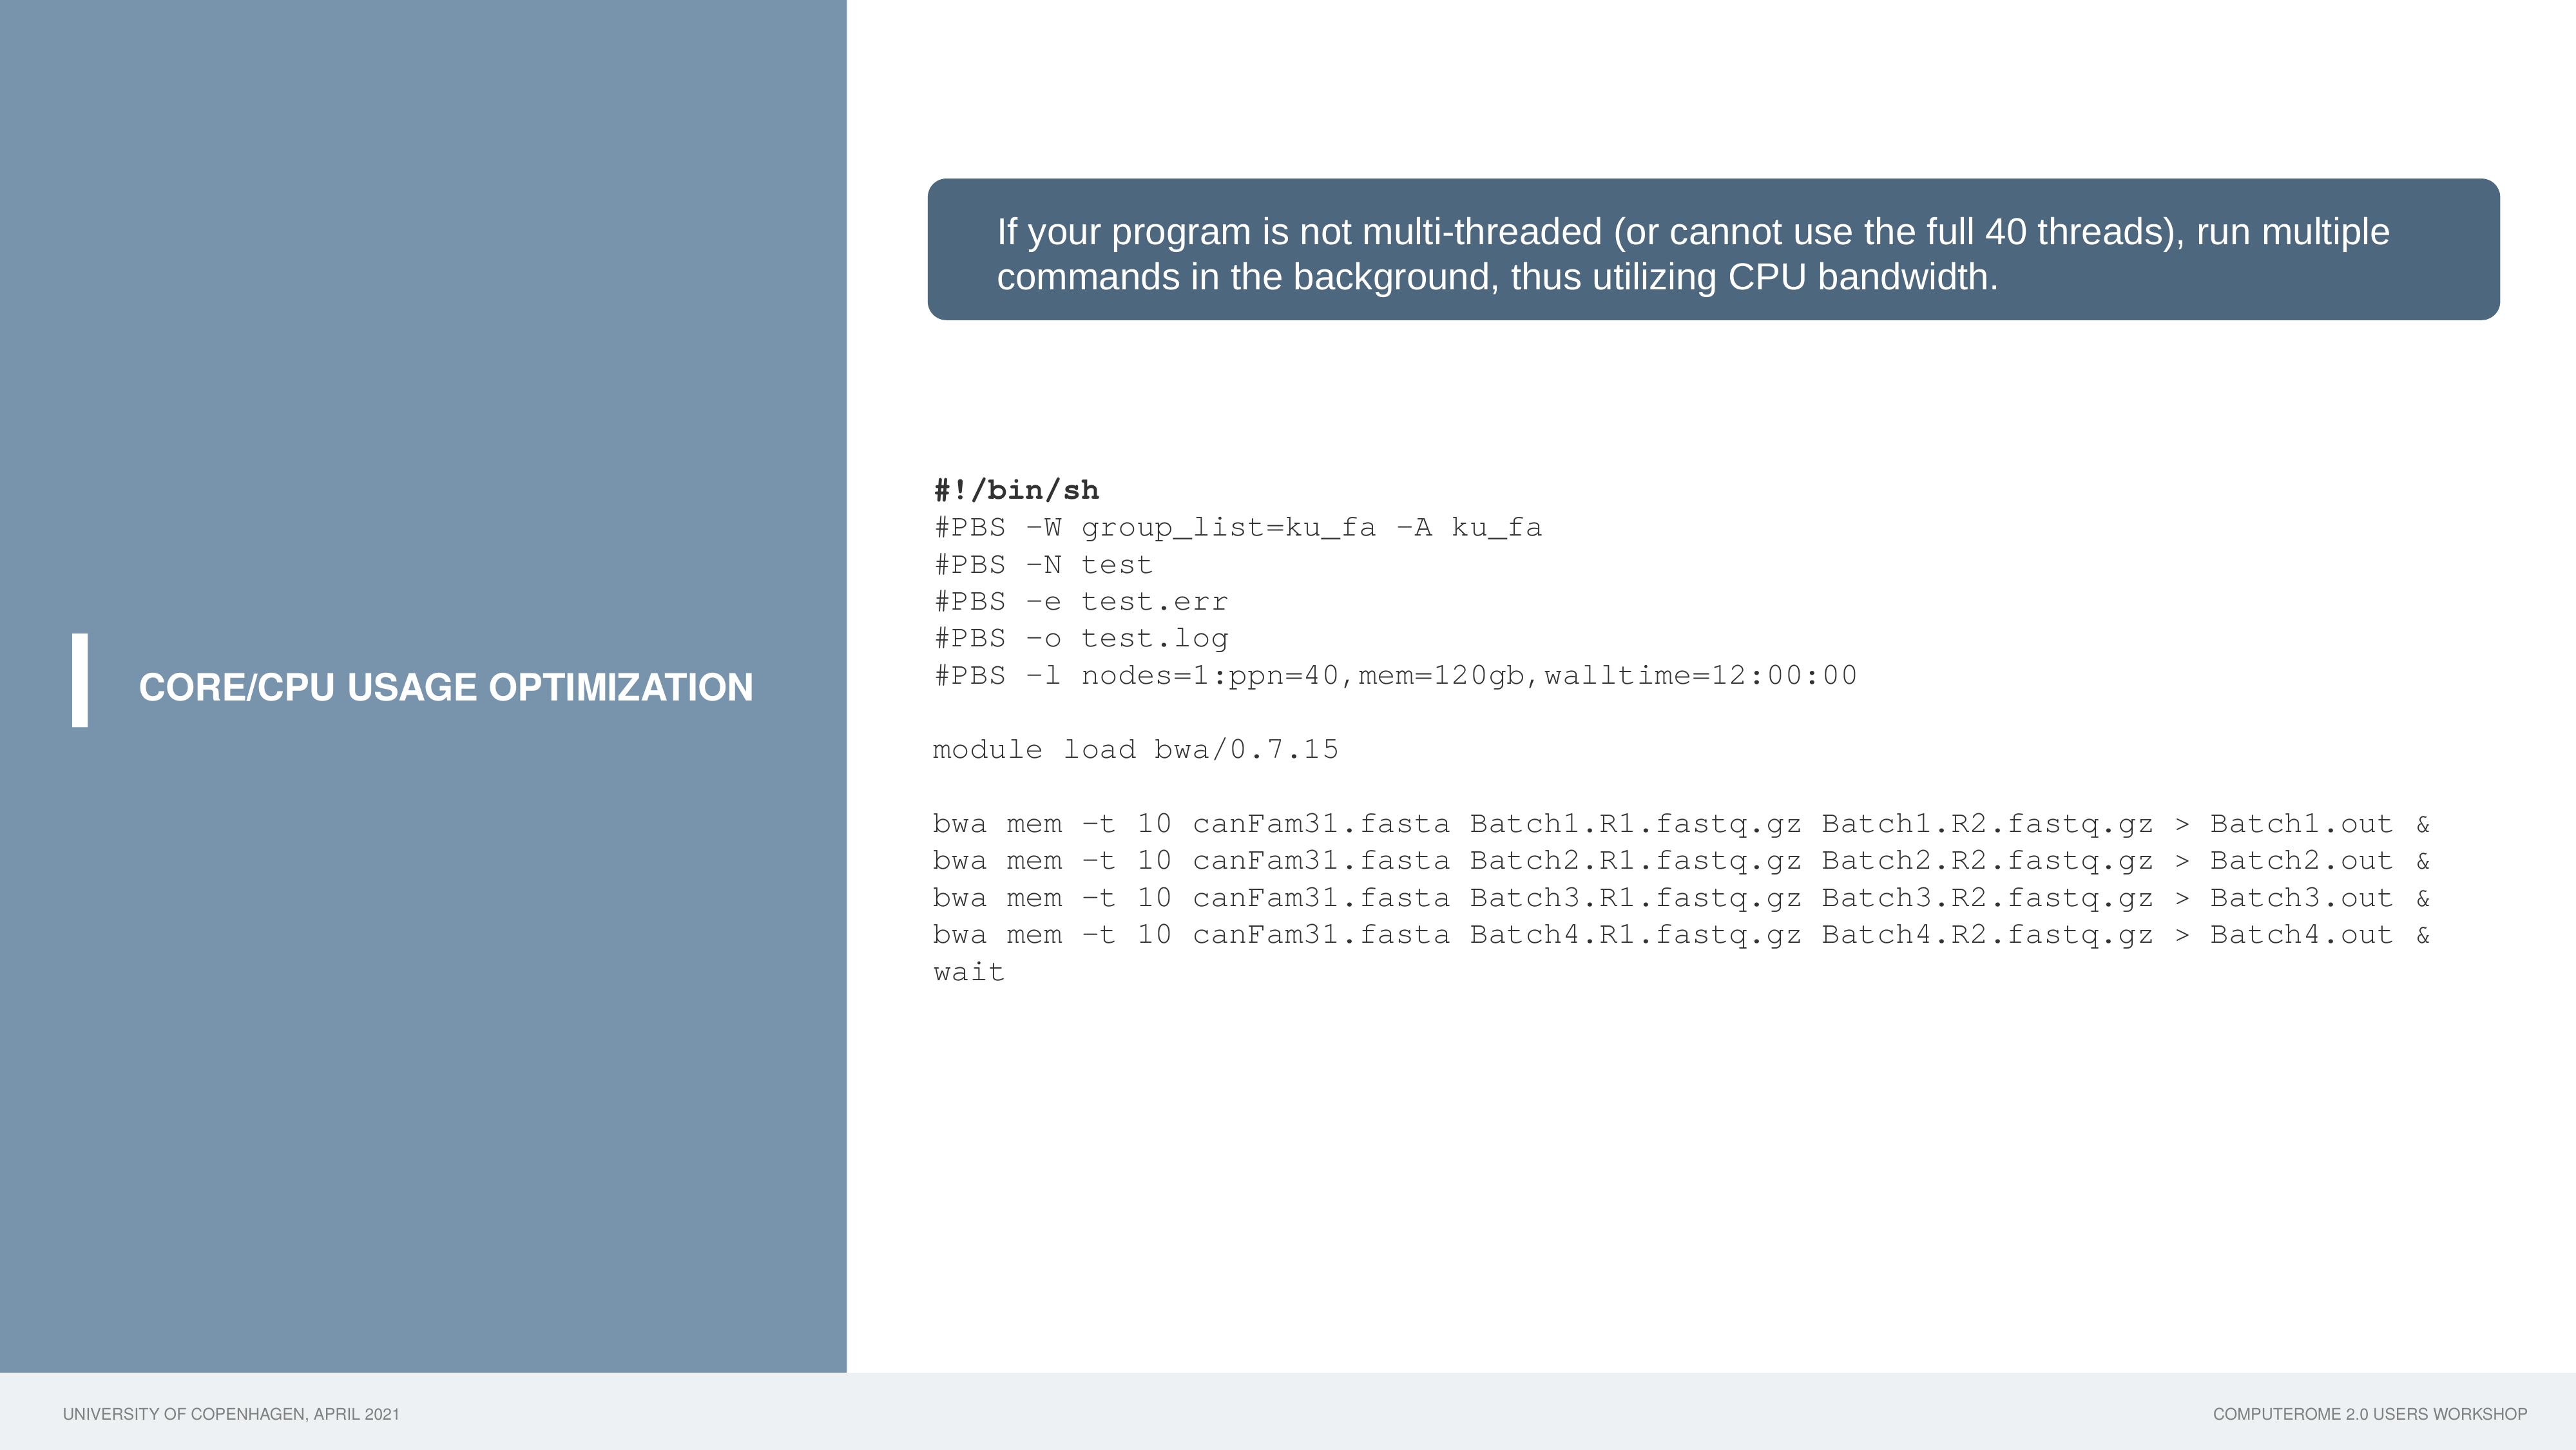

If your program is not multi-threaded (or cannot use the full 40 threads), run multiple commands in the background, thus utilizing CPU bandwidth.
#!/bin/sh
#PBS -W group_list=ku_fa -A ku_fa
#PBS -N test
#PBS -e test.err
#PBS -o test.log
#PBS -l nodes=1:ppn=40,mem=120gb,walltime=12:00:00
module load bwa/0.7.15
bwa mem -t 10 canFam31.fasta Batch1.R1.fastq.gz Batch1.R2.fastq.gz > Batch1.out &
bwa mem -t 10 canFam31.fasta Batch2.R1.fastq.gz Batch2.R2.fastq.gz > Batch2.out &
bwa mem -t 10 canFam31.fasta Batch3.R1.fastq.gz Batch3.R2.fastq.gz > Batch3.out &
bwa mem -t 10 canFam31.fasta Batch4.R1.fastq.gz Batch4.R2.fastq.gz > Batch4.out &
wait
CORE/CPU USAGE OPTIMIZATION